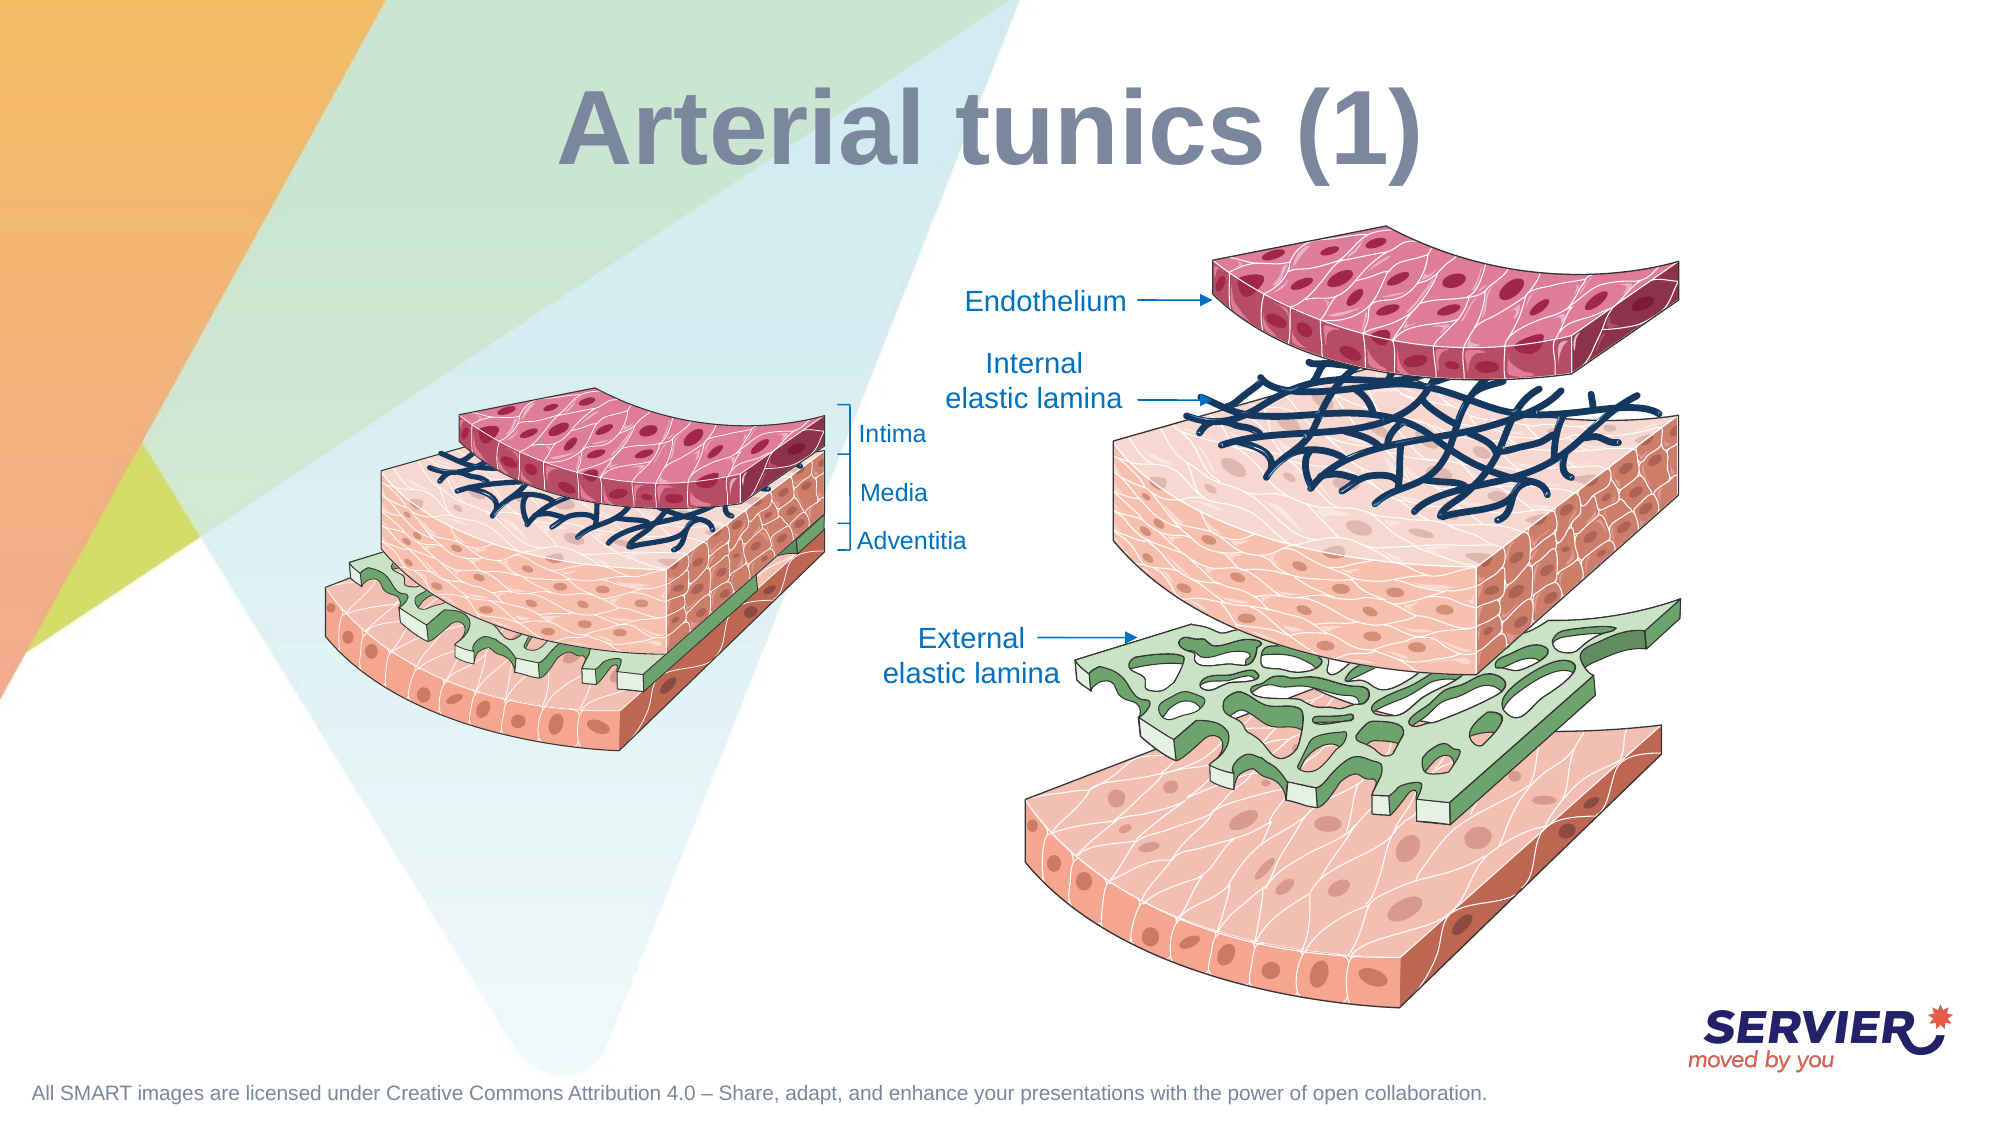

# Arterial tunics (1)

Endothelium

Internal
elastic lamina

Intima
Media
Adventitia

External
elastic lamina